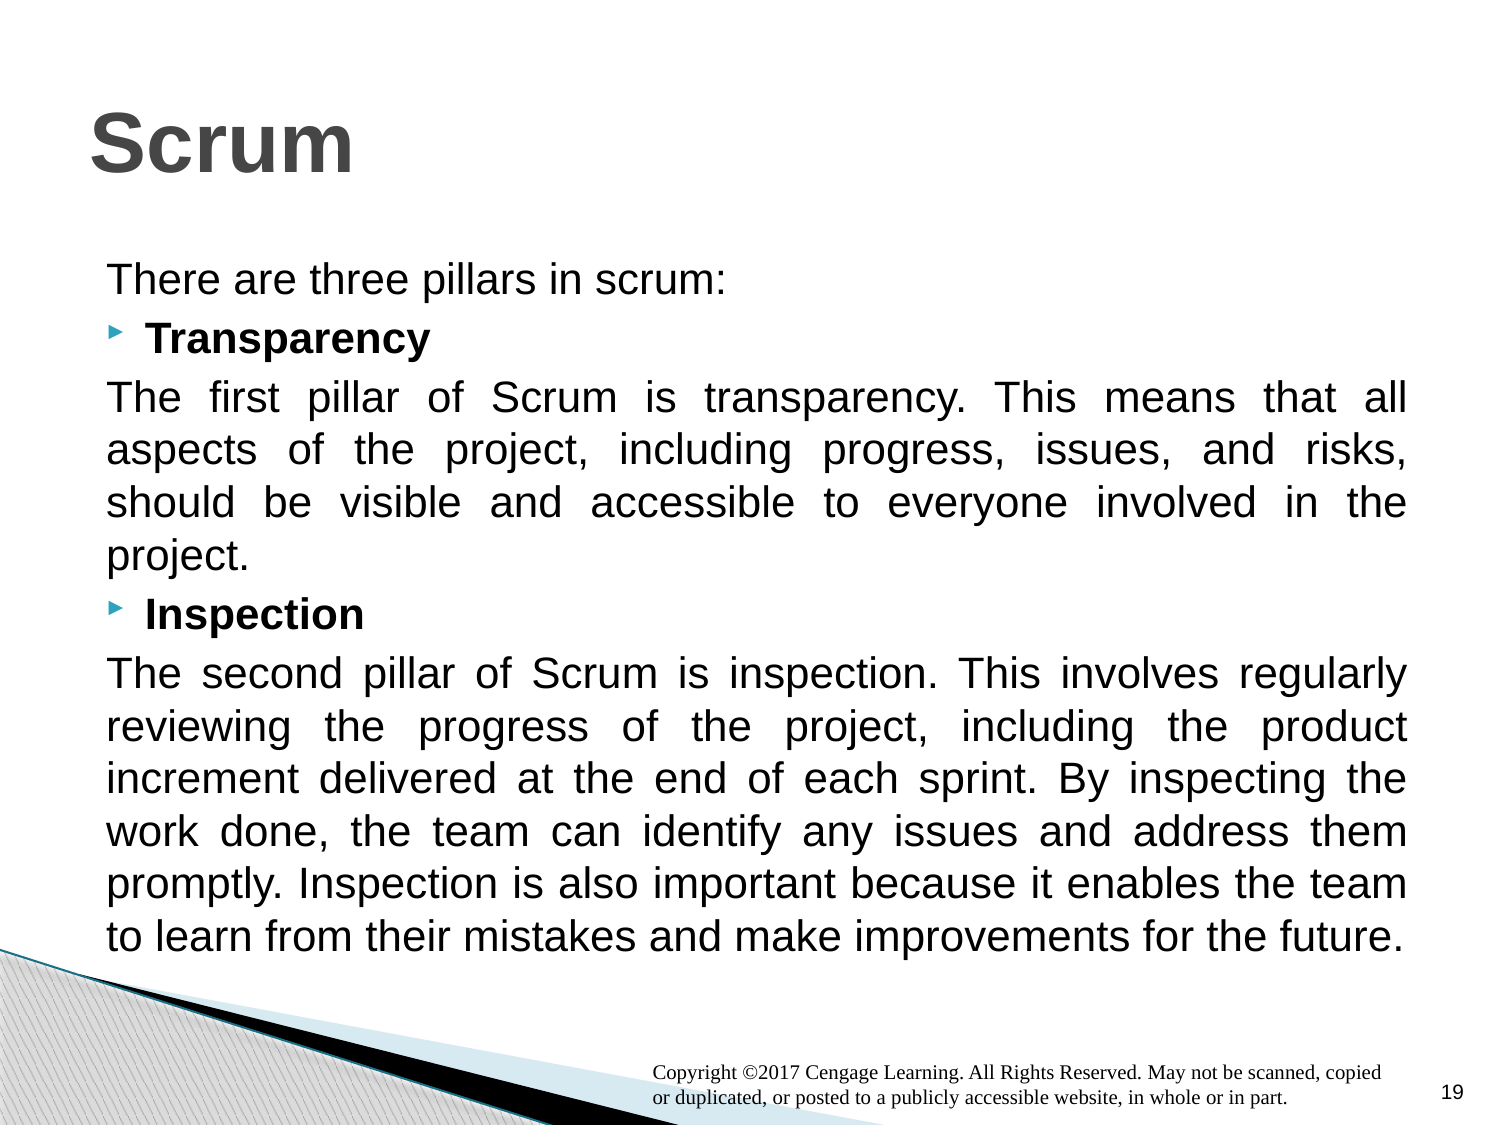

# Scrum
There are three pillars in scrum:
Transparency
The first pillar of Scrum is transparency. This means that all aspects of the project, including progress, issues, and risks, should be visible and accessible to everyone involved in the project.
Inspection
The second pillar of Scrum is inspection. This involves regularly reviewing the progress of the project, including the product increment delivered at the end of each sprint. By inspecting the work done, the team can identify any issues and address them promptly. Inspection is also important because it enables the team to learn from their mistakes and make improvements for the future.

Copyright ©2017 Cengage Learning. All Rights Reserved. May not be scanned, copied or duplicated, or posted to a publicly accessible website, in whole or in part.
19